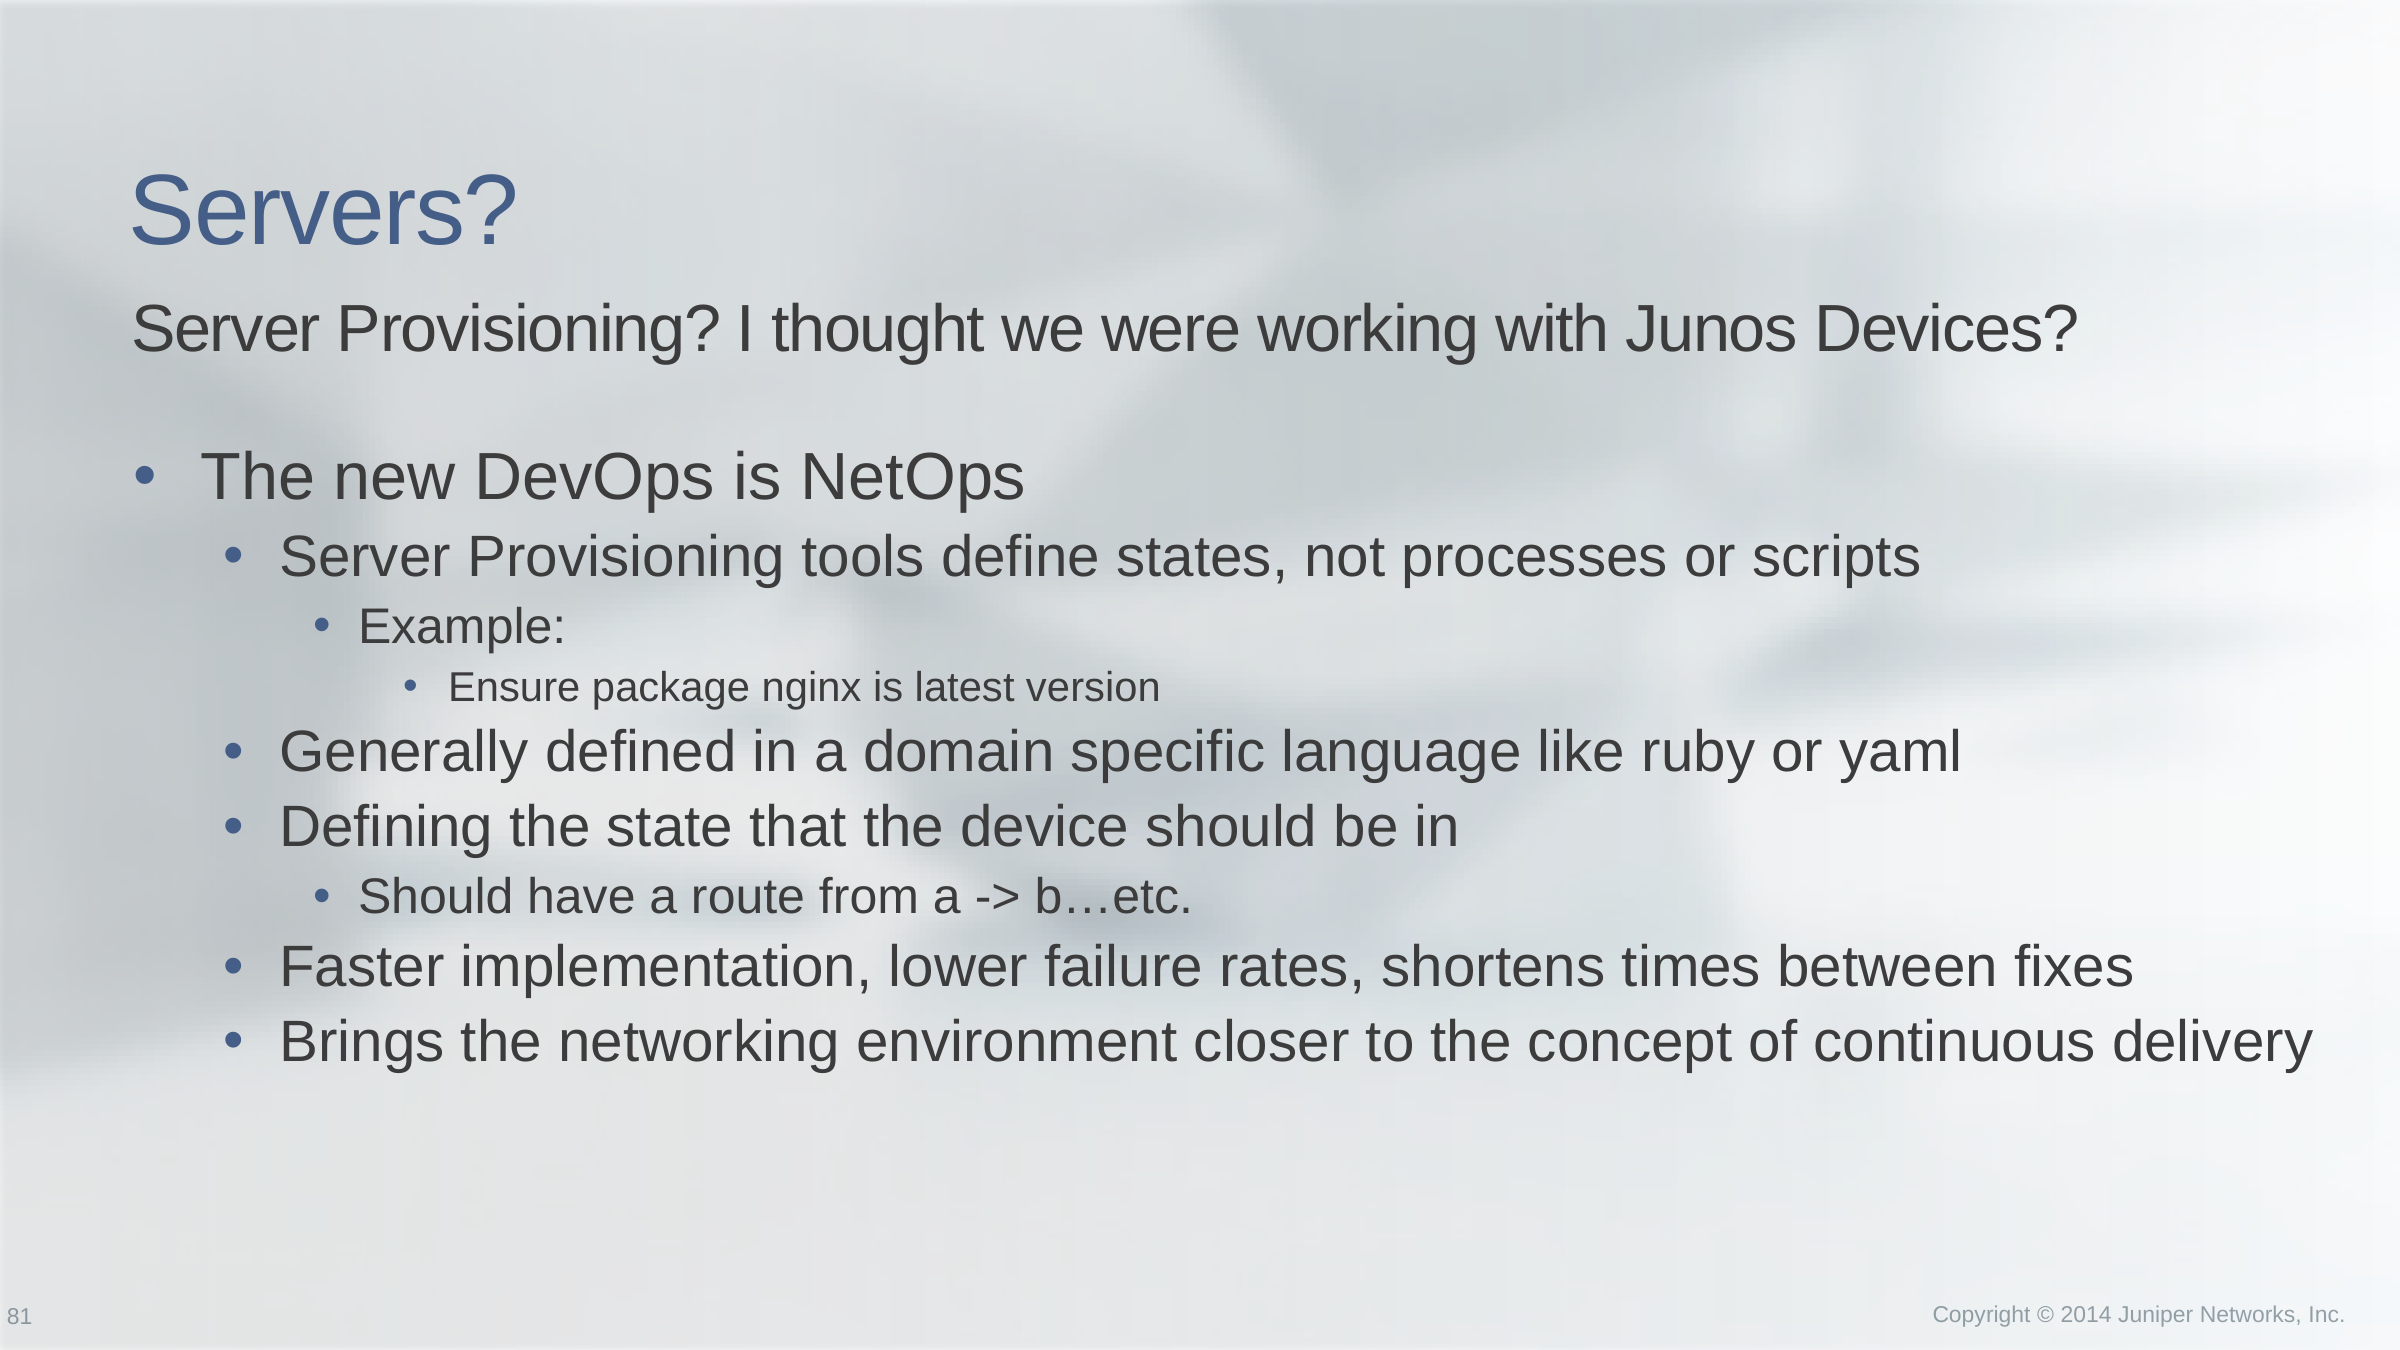

# Servers?
Server Provisioning? I thought we were working with Junos Devices?
The new DevOps is NetOps
Server Provisioning tools define states, not processes or scripts
Example:
Ensure package nginx is latest version
Generally defined in a domain specific language like ruby or yaml
Defining the state that the device should be in
Should have a route from a -> b…etc.
Faster implementation, lower failure rates, shortens times between fixes
Brings the networking environment closer to the concept of continuous delivery